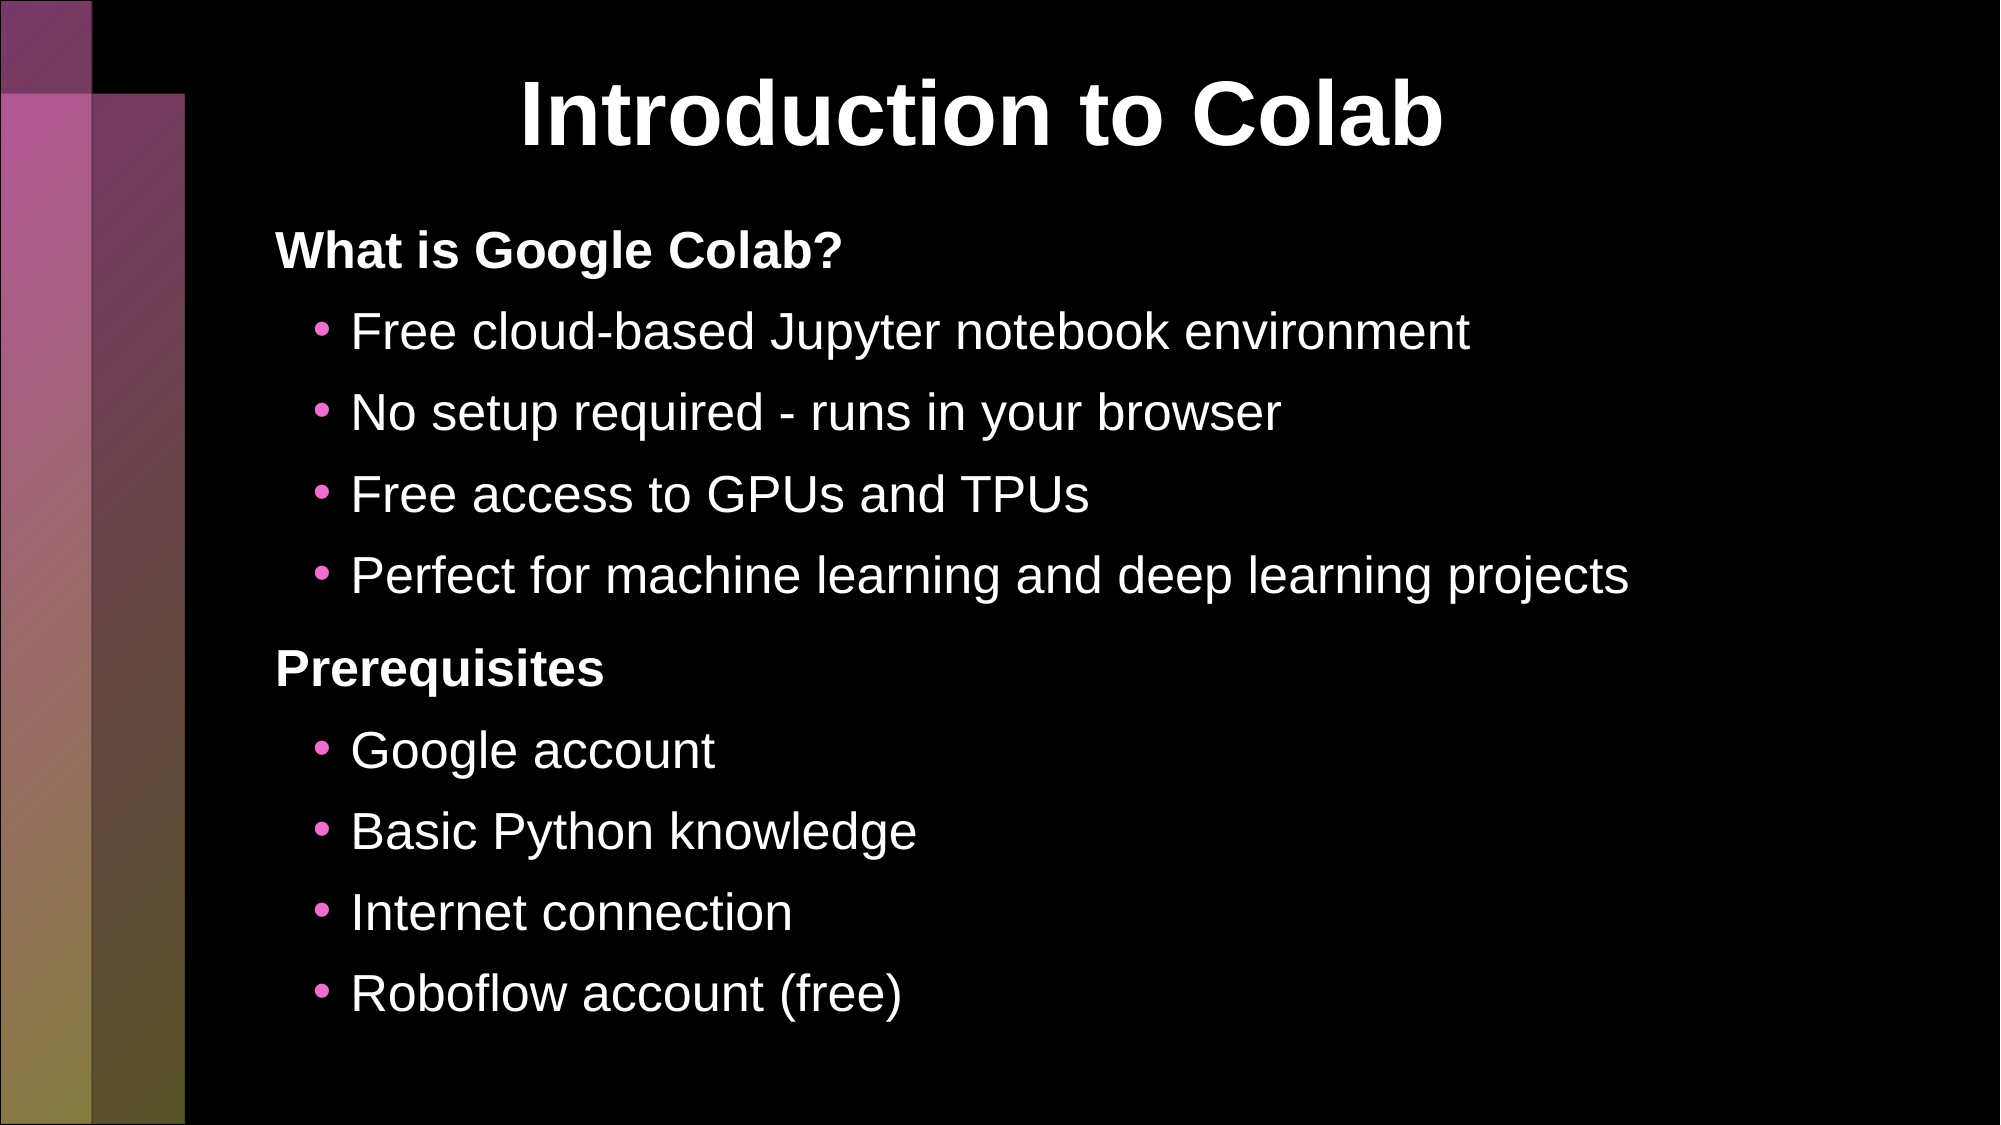

# Introduction to Colab
What is Google Colab?
Free cloud-based Jupyter notebook environment
No setup required - runs in your browser
Free access to GPUs and TPUs
Perfect for machine learning and deep learning projects
Prerequisites
Google account
Basic Python knowledge
Internet connection
Roboflow account (free)